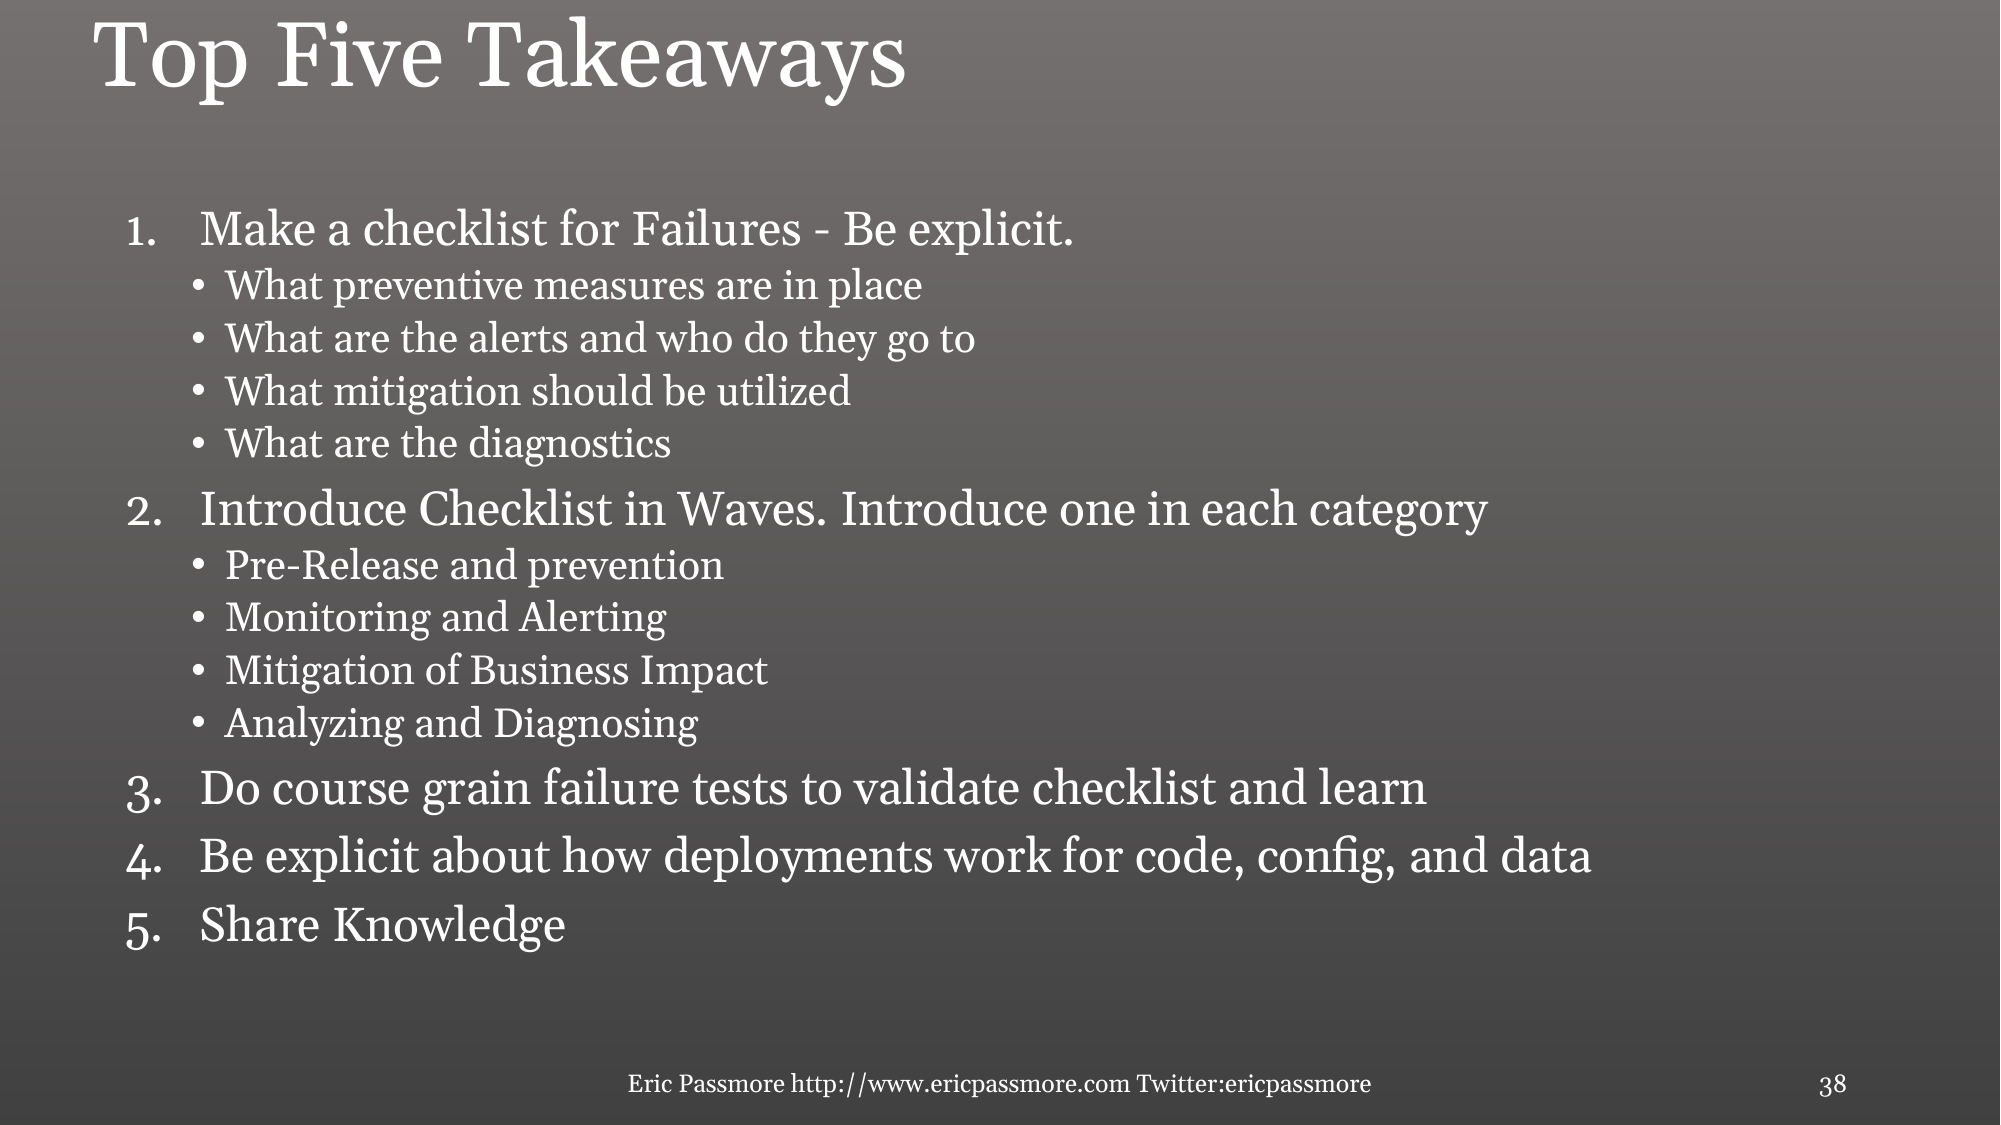

# Top Five Takeaways
Make a checklist for Failures - Be explicit.
What preventive measures are in place
What are the alerts and who do they go to
What mitigation should be utilized
What are the diagnostics
Introduce Checklist in Waves. Introduce one in each category
Pre-Release and prevention
Monitoring and Alerting
Mitigation of Business Impact
Analyzing and Diagnosing
Do course grain failure tests to validate checklist and learn
Be explicit about how deployments work for code, config, and data
Share Knowledge
Eric Passmore http://www.ericpassmore.com Twitter:ericpassmore
38